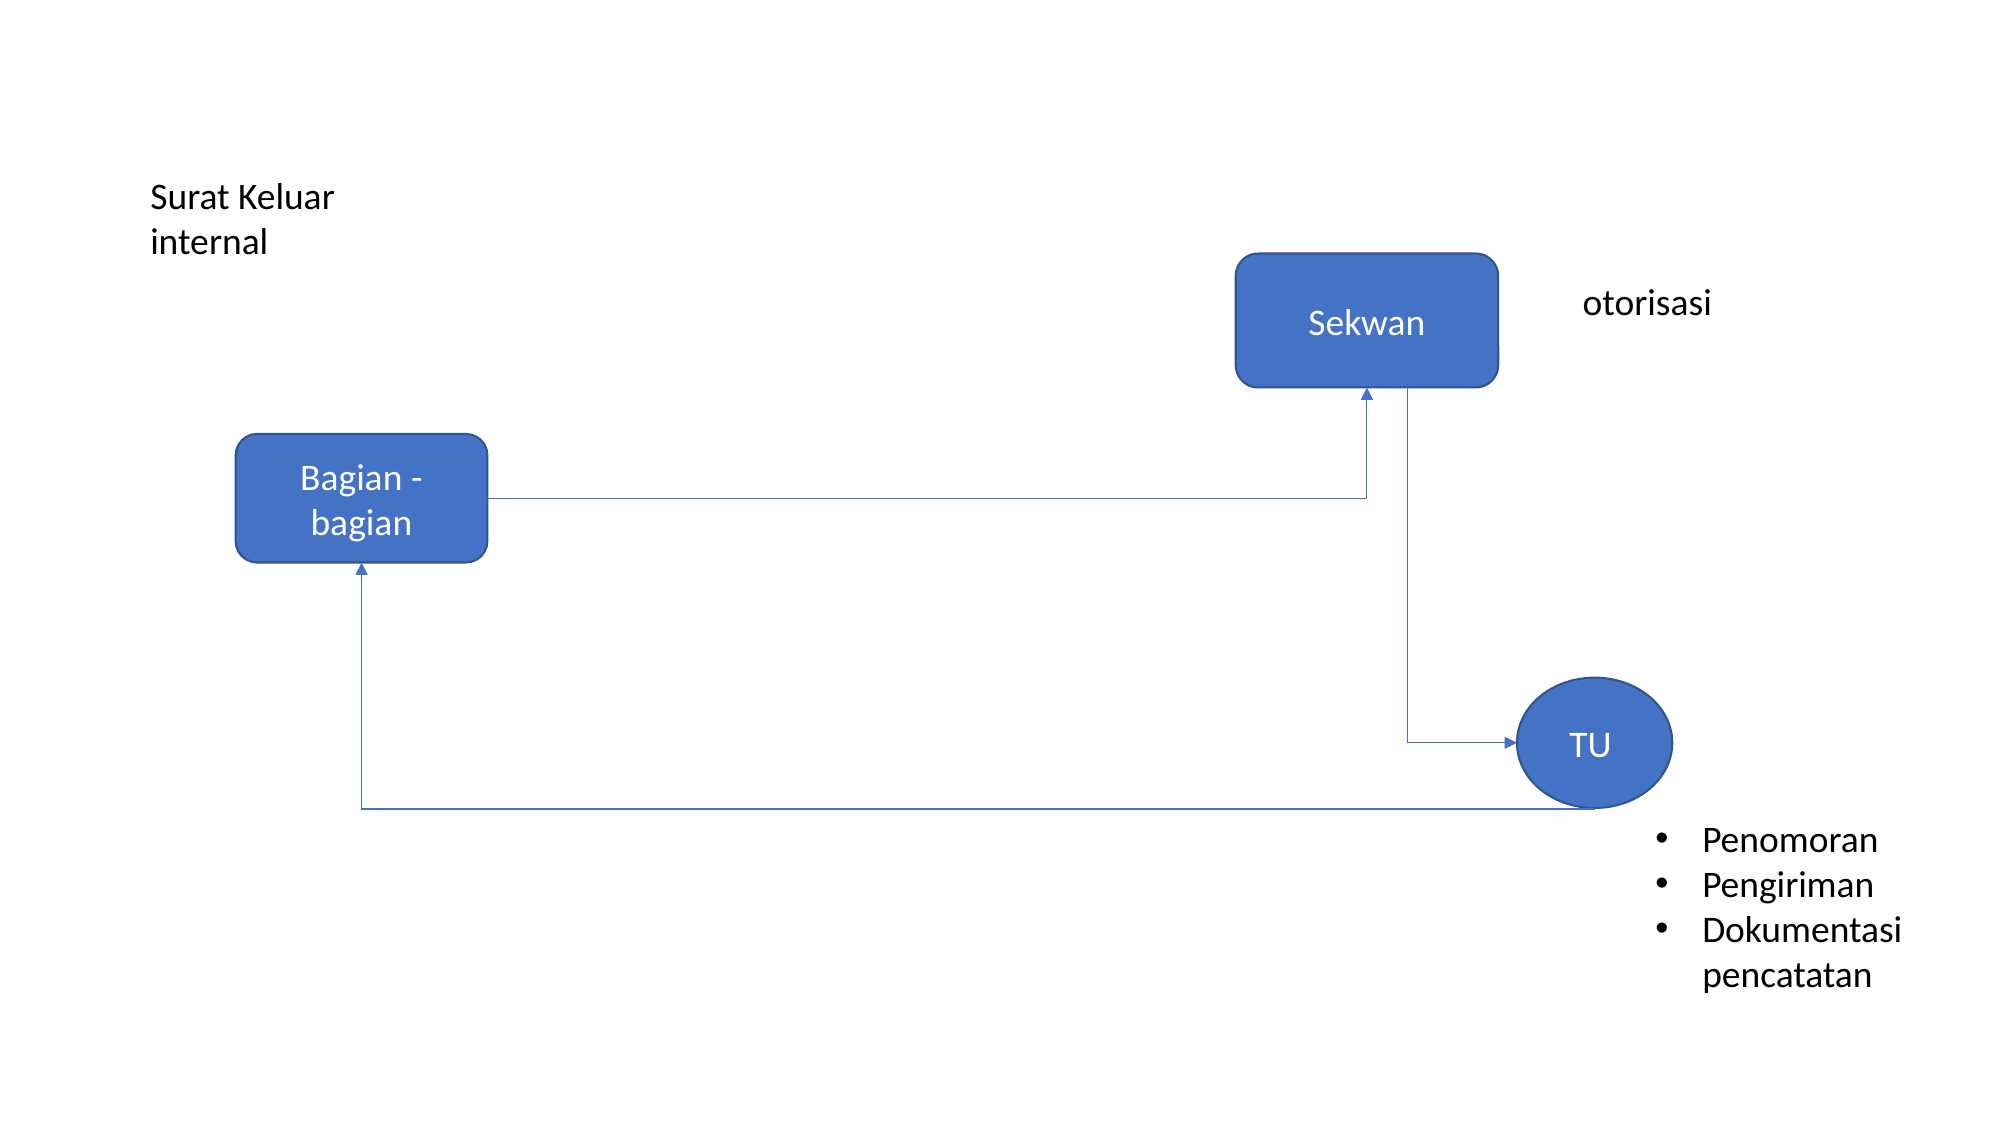

Surat Keluar internal
Sekwan
otorisasi
Bagian - bagian
TU
Penomoran
Pengiriman
Dokumentasi pencatatan